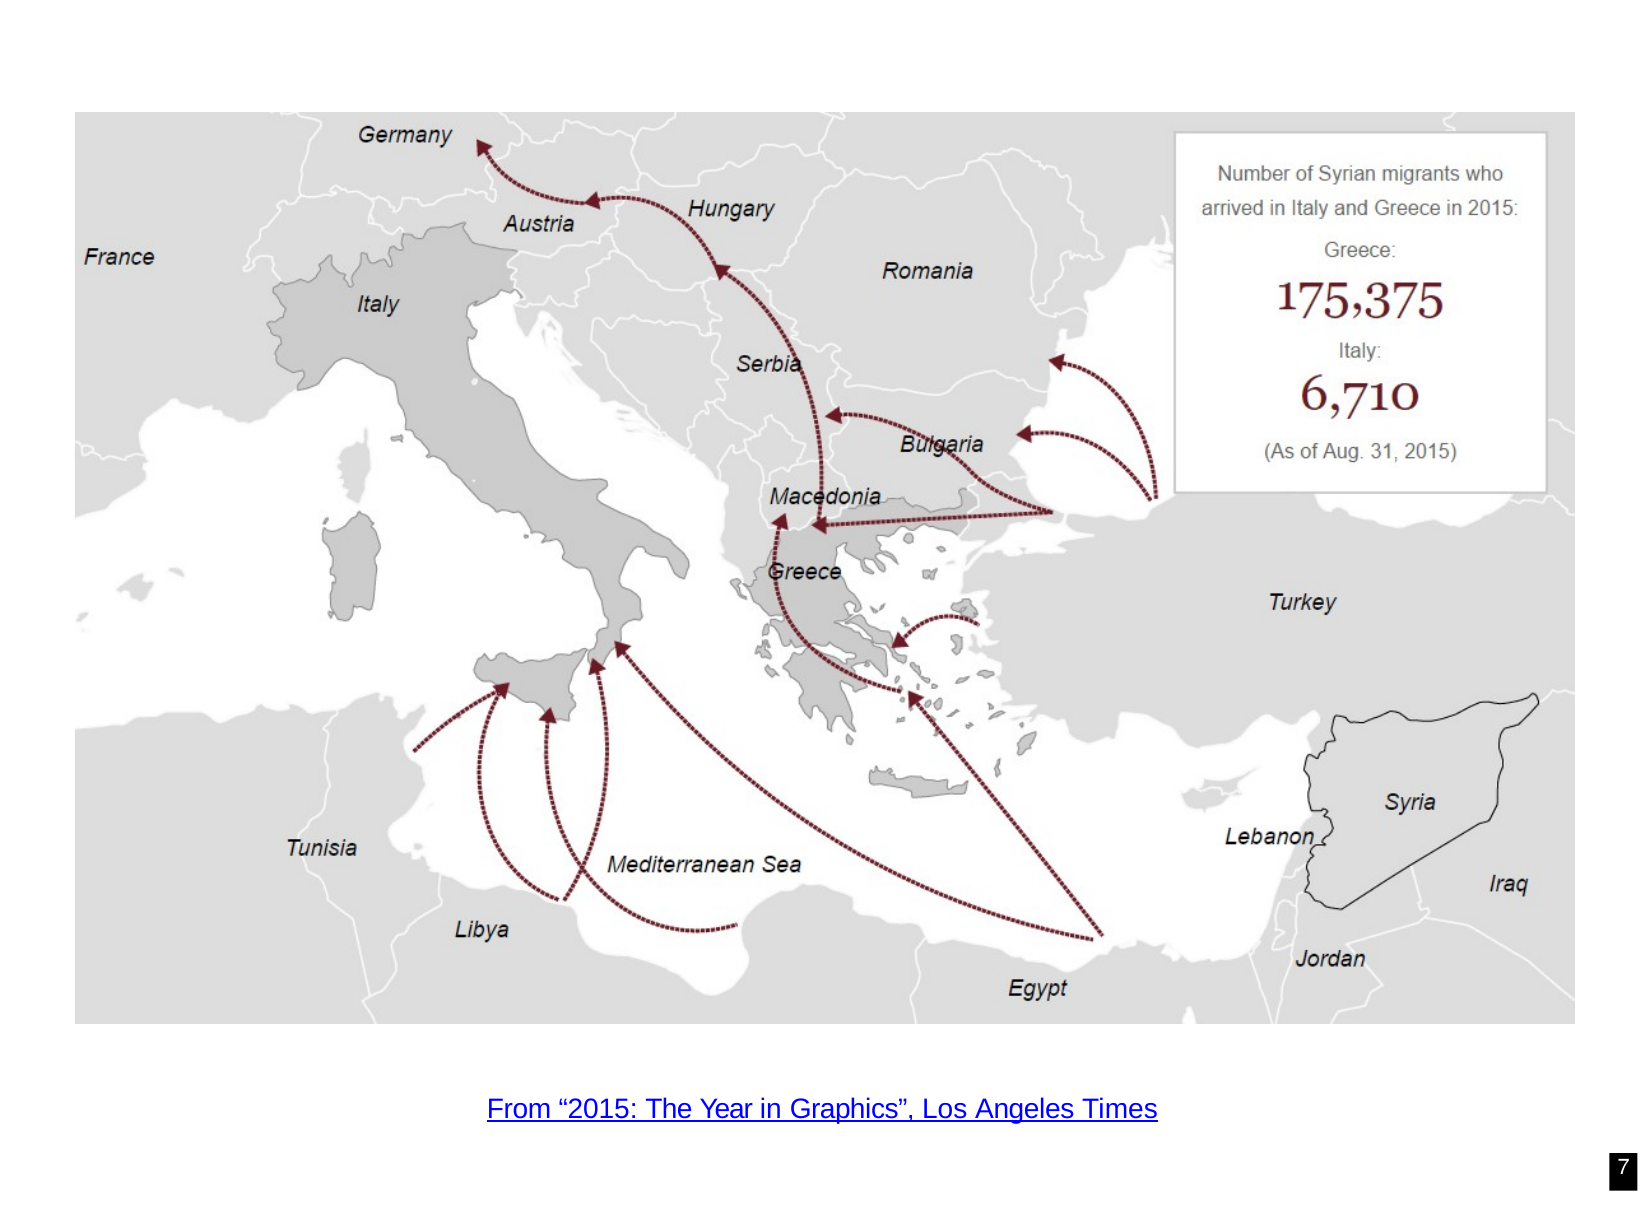

From “2015: The Year in Graphics”, Los Angeles Times

7